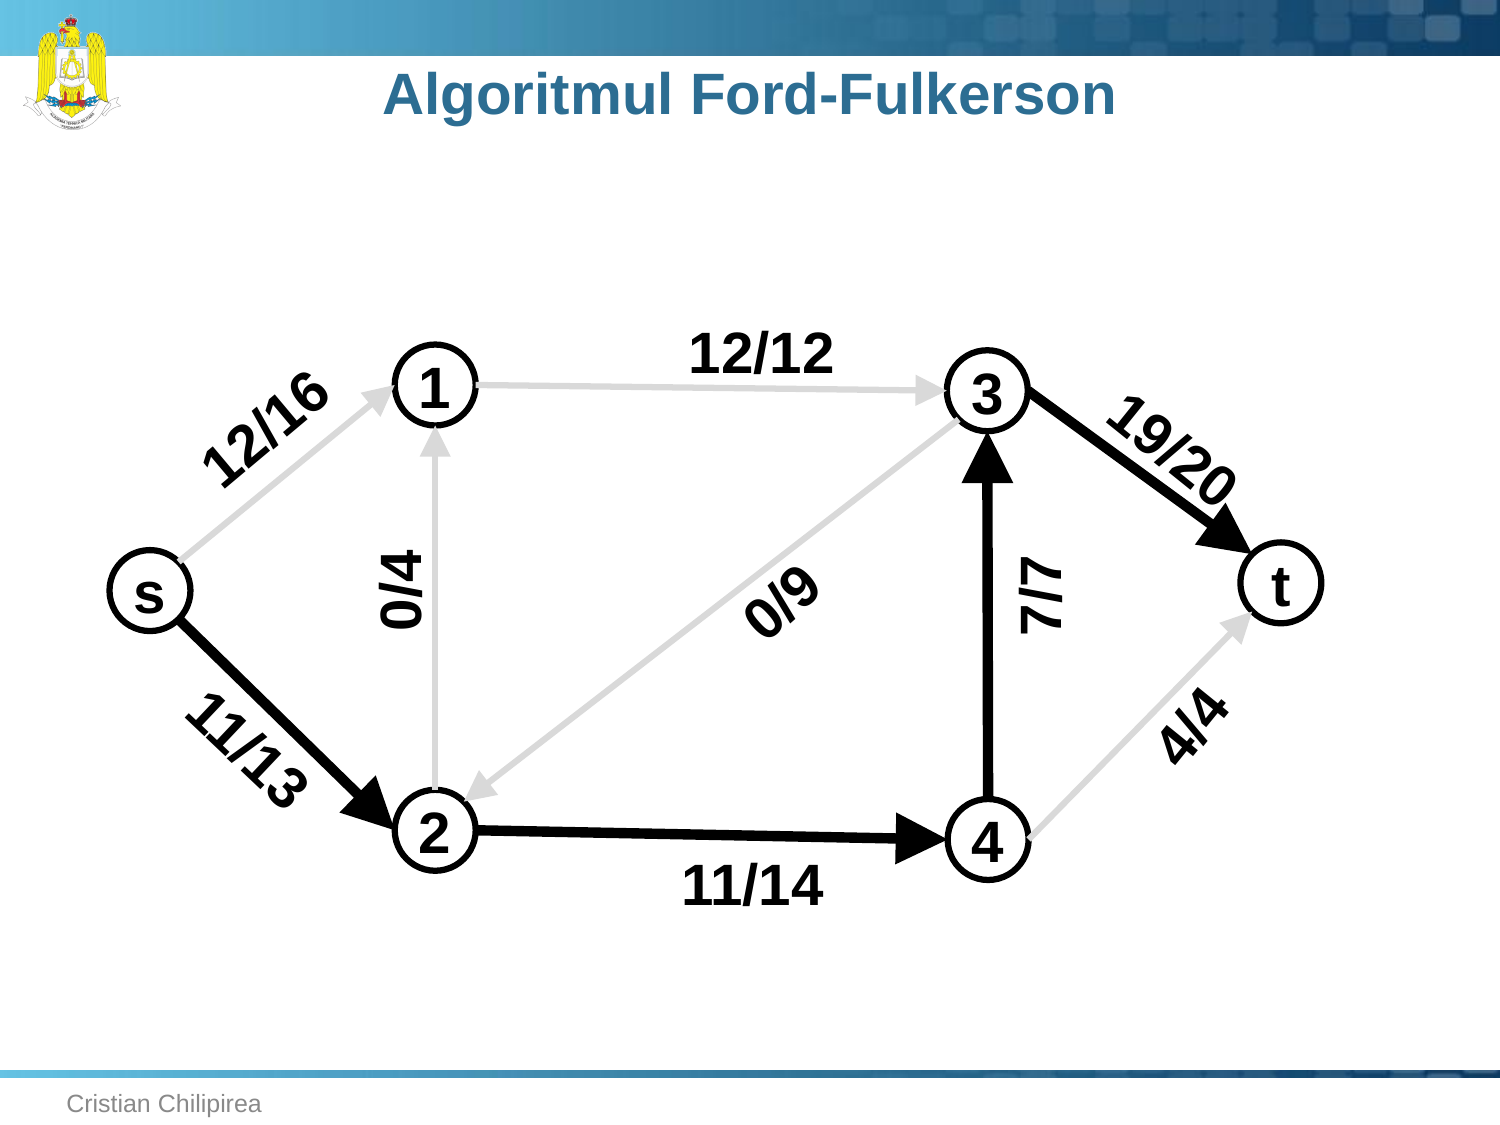

# Algoritmul Ford-Fulkerson
12/12
1
3
12/16
19/20
t
0/4
s
7/7
0/9
4/4
11/13
2
4
11/14
Cristian Chilipirea